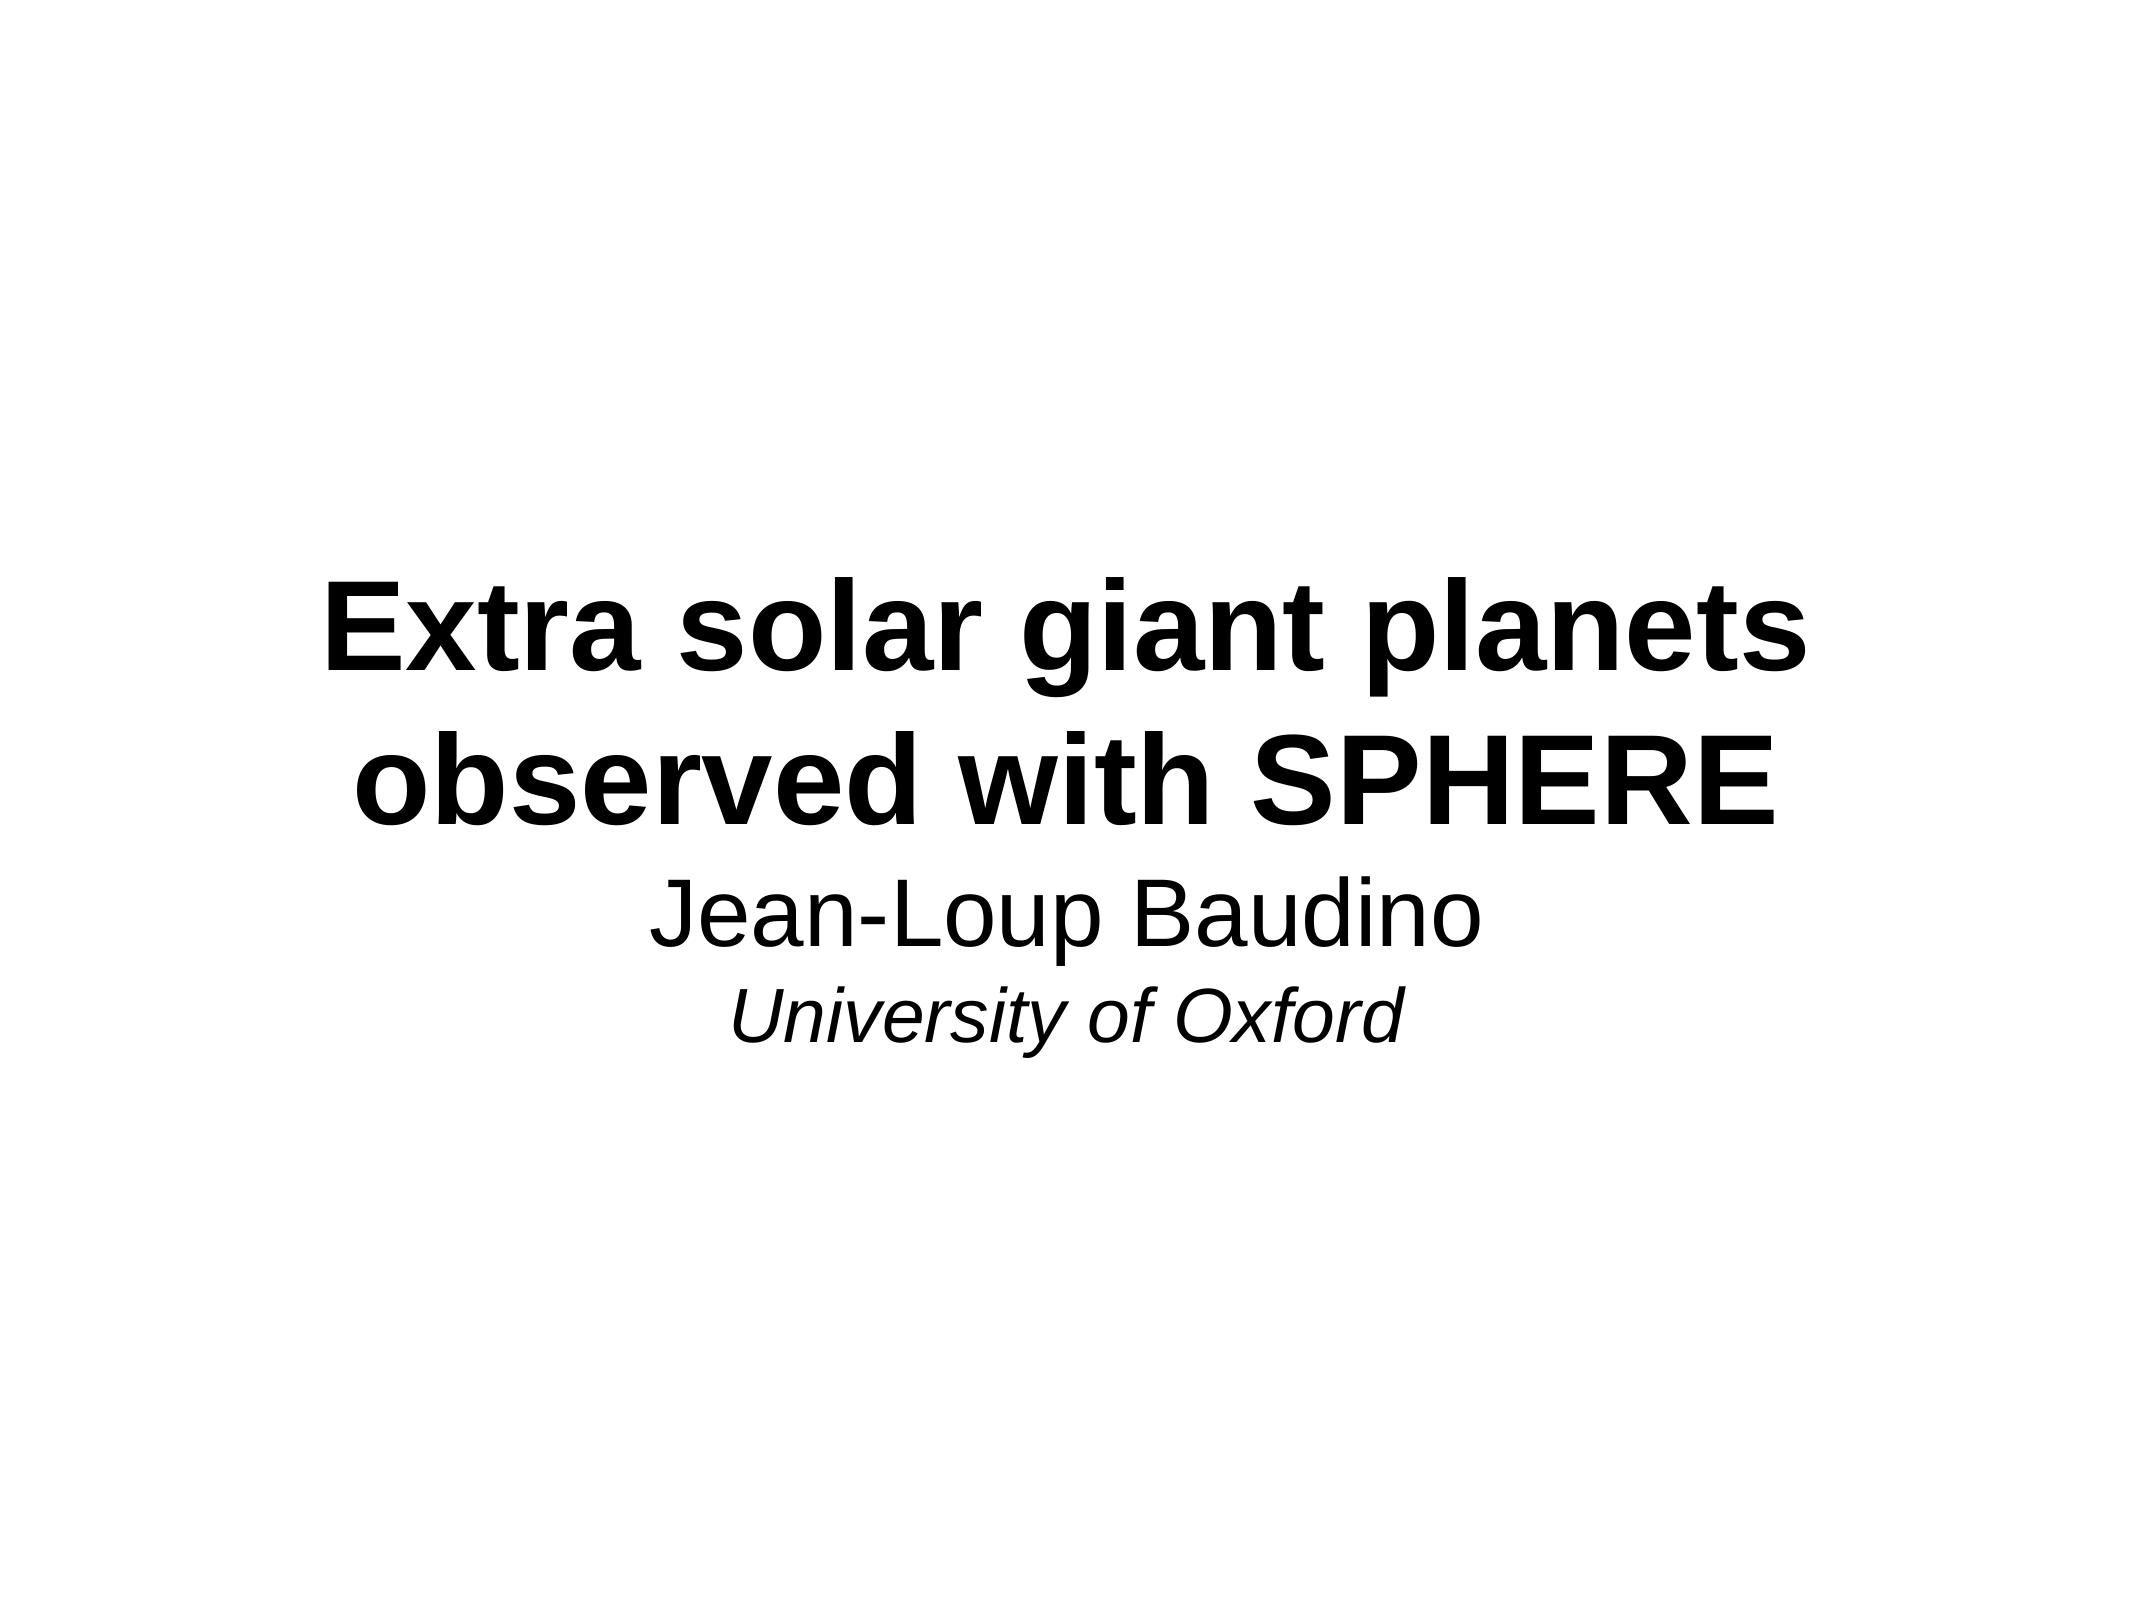

# Extra solar giant planets observed with SPHERE Jean-Loup Baudino University of Oxford